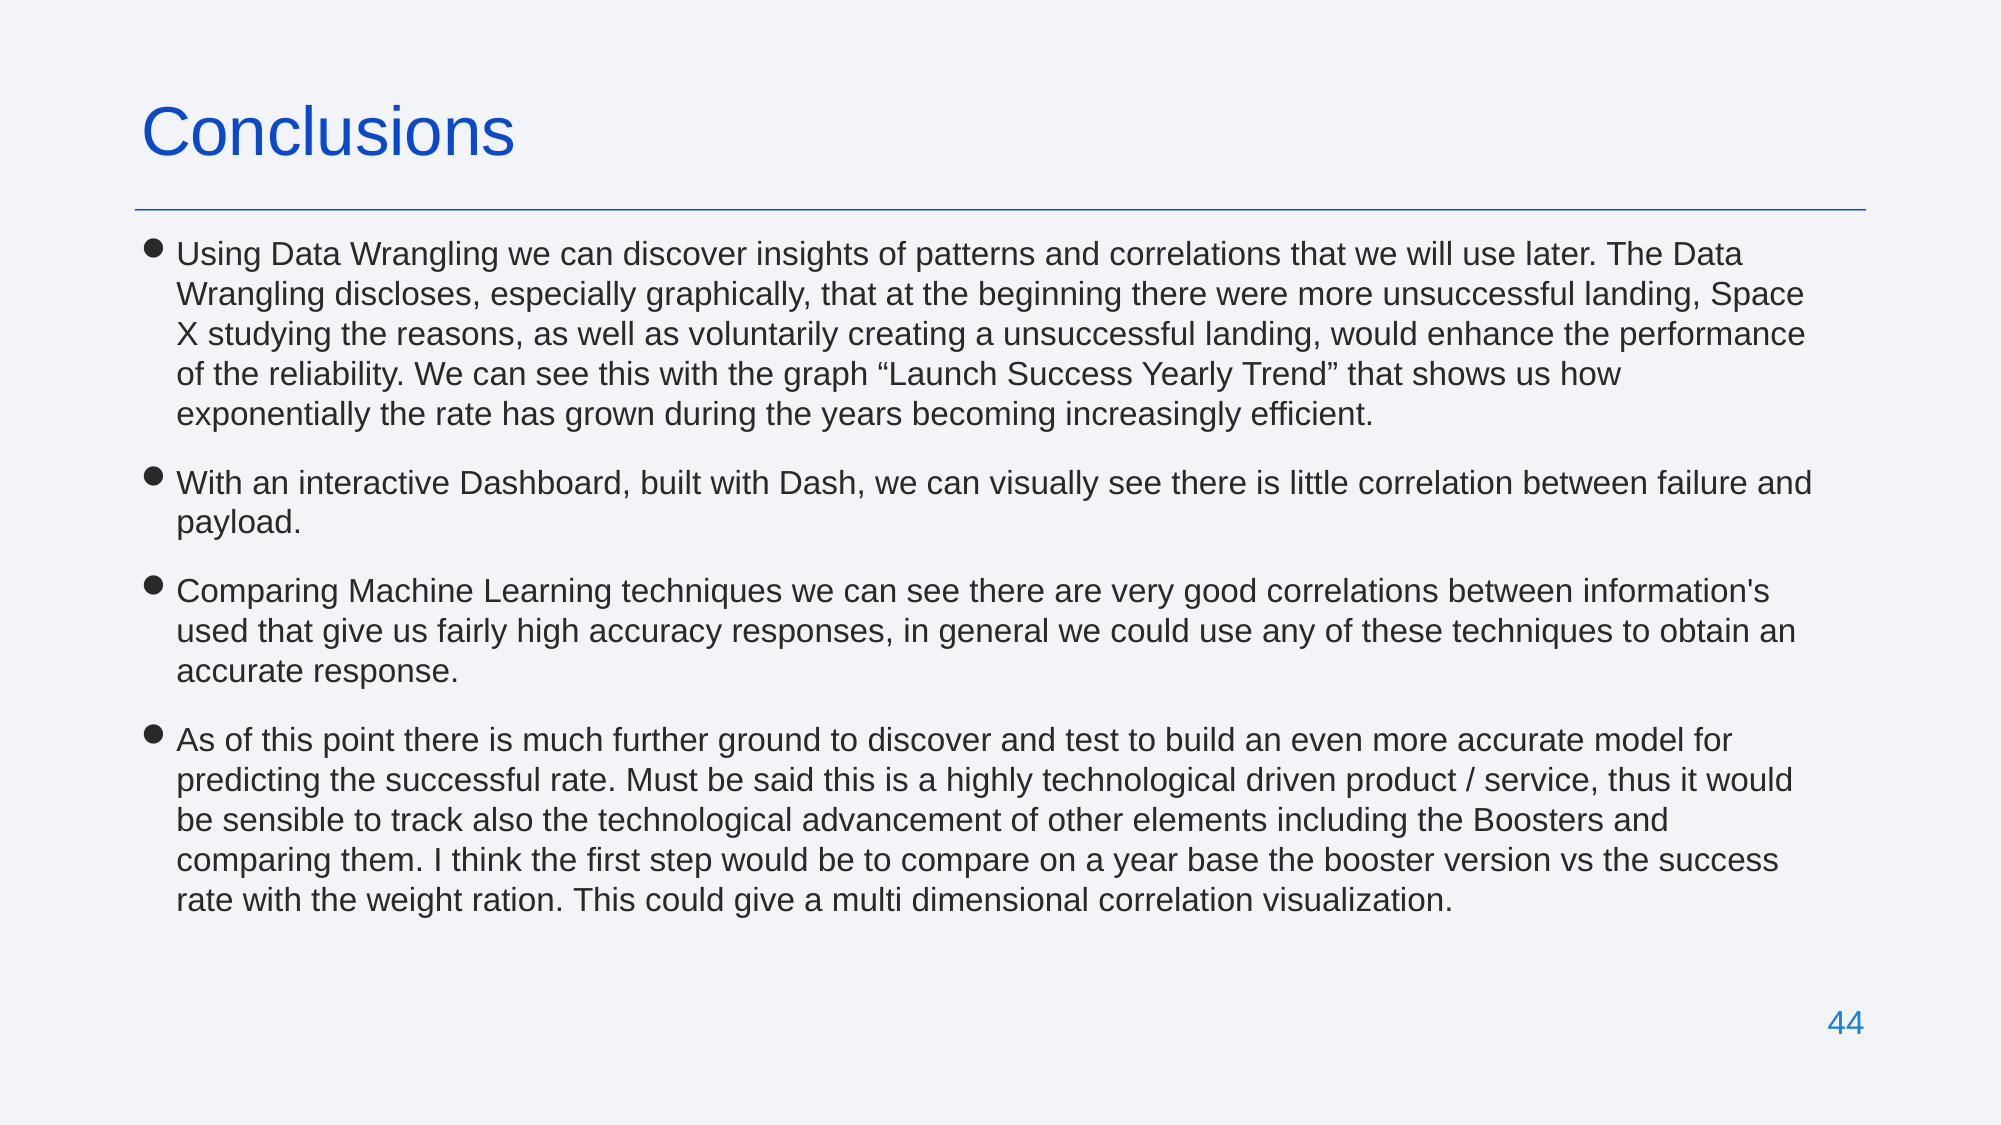

Conclusions
Using Data Wrangling we can discover insights of patterns and correlations that we will use later. The Data Wrangling discloses, especially graphically, that at the beginning there were more unsuccessful landing, Space X studying the reasons, as well as voluntarily creating a unsuccessful landing, would enhance the performance of the reliability. We can see this with the graph “Launch Success Yearly Trend” that shows us how exponentially the rate has grown during the years becoming increasingly efficient.
With an interactive Dashboard, built with Dash, we can visually see there is little correlation between failure and payload.
Comparing Machine Learning techniques we can see there are very good correlations between information's used that give us fairly high accuracy responses, in general we could use any of these techniques to obtain an accurate response.
As of this point there is much further ground to discover and test to build an even more accurate model for predicting the successful rate. Must be said this is a highly technological driven product / service, thus it would be sensible to track also the technological advancement of other elements including the Boosters and comparing them. I think the first step would be to compare on a year base the booster version vs the success rate with the weight ration. This could give a multi dimensional correlation visualization.
44